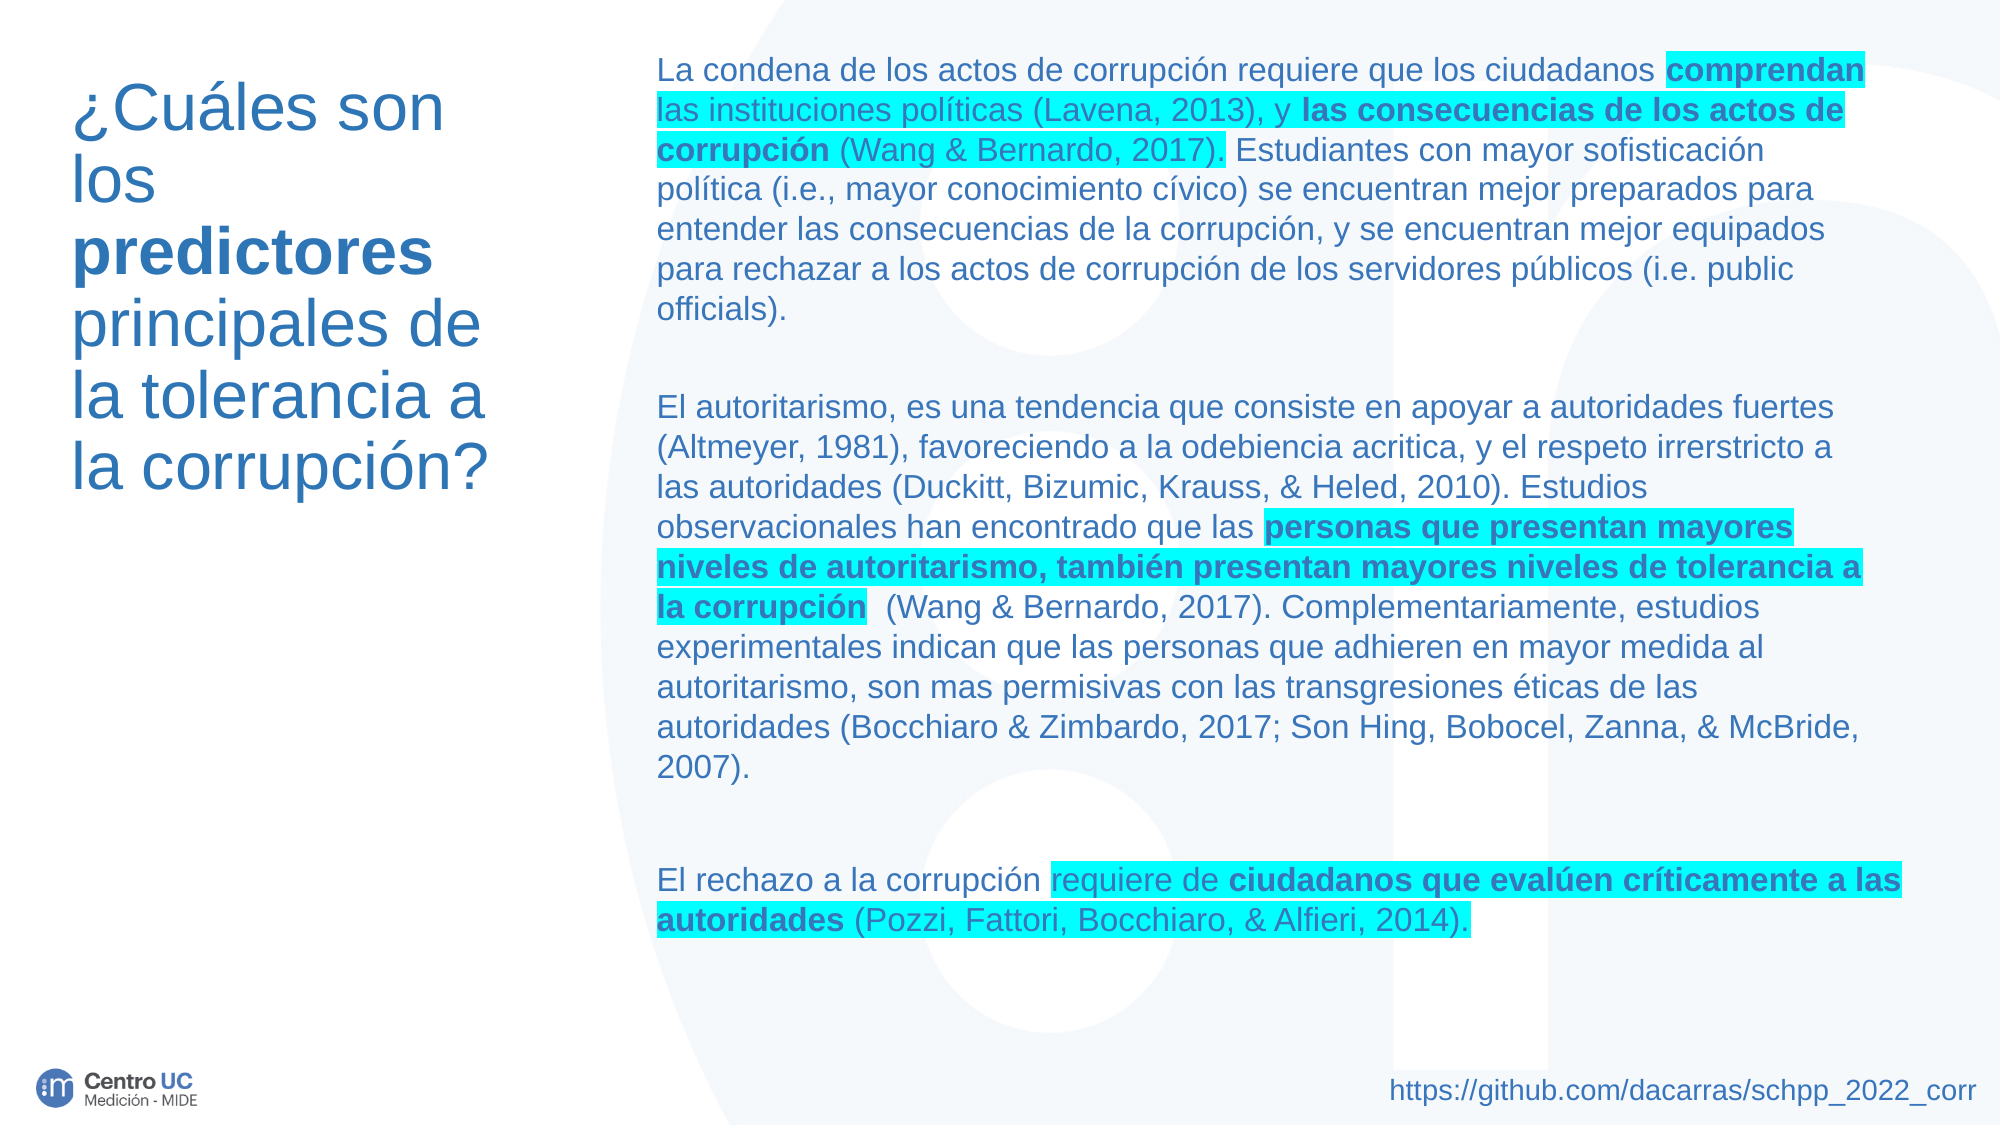

La condena de los actos de corrupción requiere que los ciudadanos comprendan las instituciones políticas (Lavena, 2013), y las consecuencias de los actos de corrupción (Wang & Bernardo, 2017). Estudiantes con mayor sofisticación política (i.e., mayor conocimiento cívico) se encuentran mejor preparados para entender las consecuencias de la corrupción, y se encuentran mejor equipados para rechazar a los actos de corrupción de los servidores públicos (i.e. public officials).
¿Cuáles son los predictores principales de la tolerancia a la corrupción?
El autoritarismo, es una tendencia que consiste en apoyar a autoridades fuertes (Altmeyer, 1981), favoreciendo a la odebiencia acritica, y el respeto irrerstricto a las autoridades (Duckitt, Bizumic, Krauss, & Heled, 2010). Estudios observacionales han encontrado que las personas que presentan mayores niveles de autoritarismo, también presentan mayores niveles de tolerancia a la corrupción  (Wang & Bernardo, 2017). Complementariamente, estudios experimentales indican que las personas que adhieren en mayor medida al autoritarismo, son mas permisivas con las transgresiones éticas de las autoridades (Bocchiaro & Zimbardo, 2017; Son Hing, Bobocel, Zanna, & McBride, 2007).
El rechazo a la corrupción requiere de ciudadanos que evalúen críticamente a las autoridades (Pozzi, Fattori, Bocchiaro, & Alfieri, 2014).
https://github.com/dacarras/schpp_2022_corr